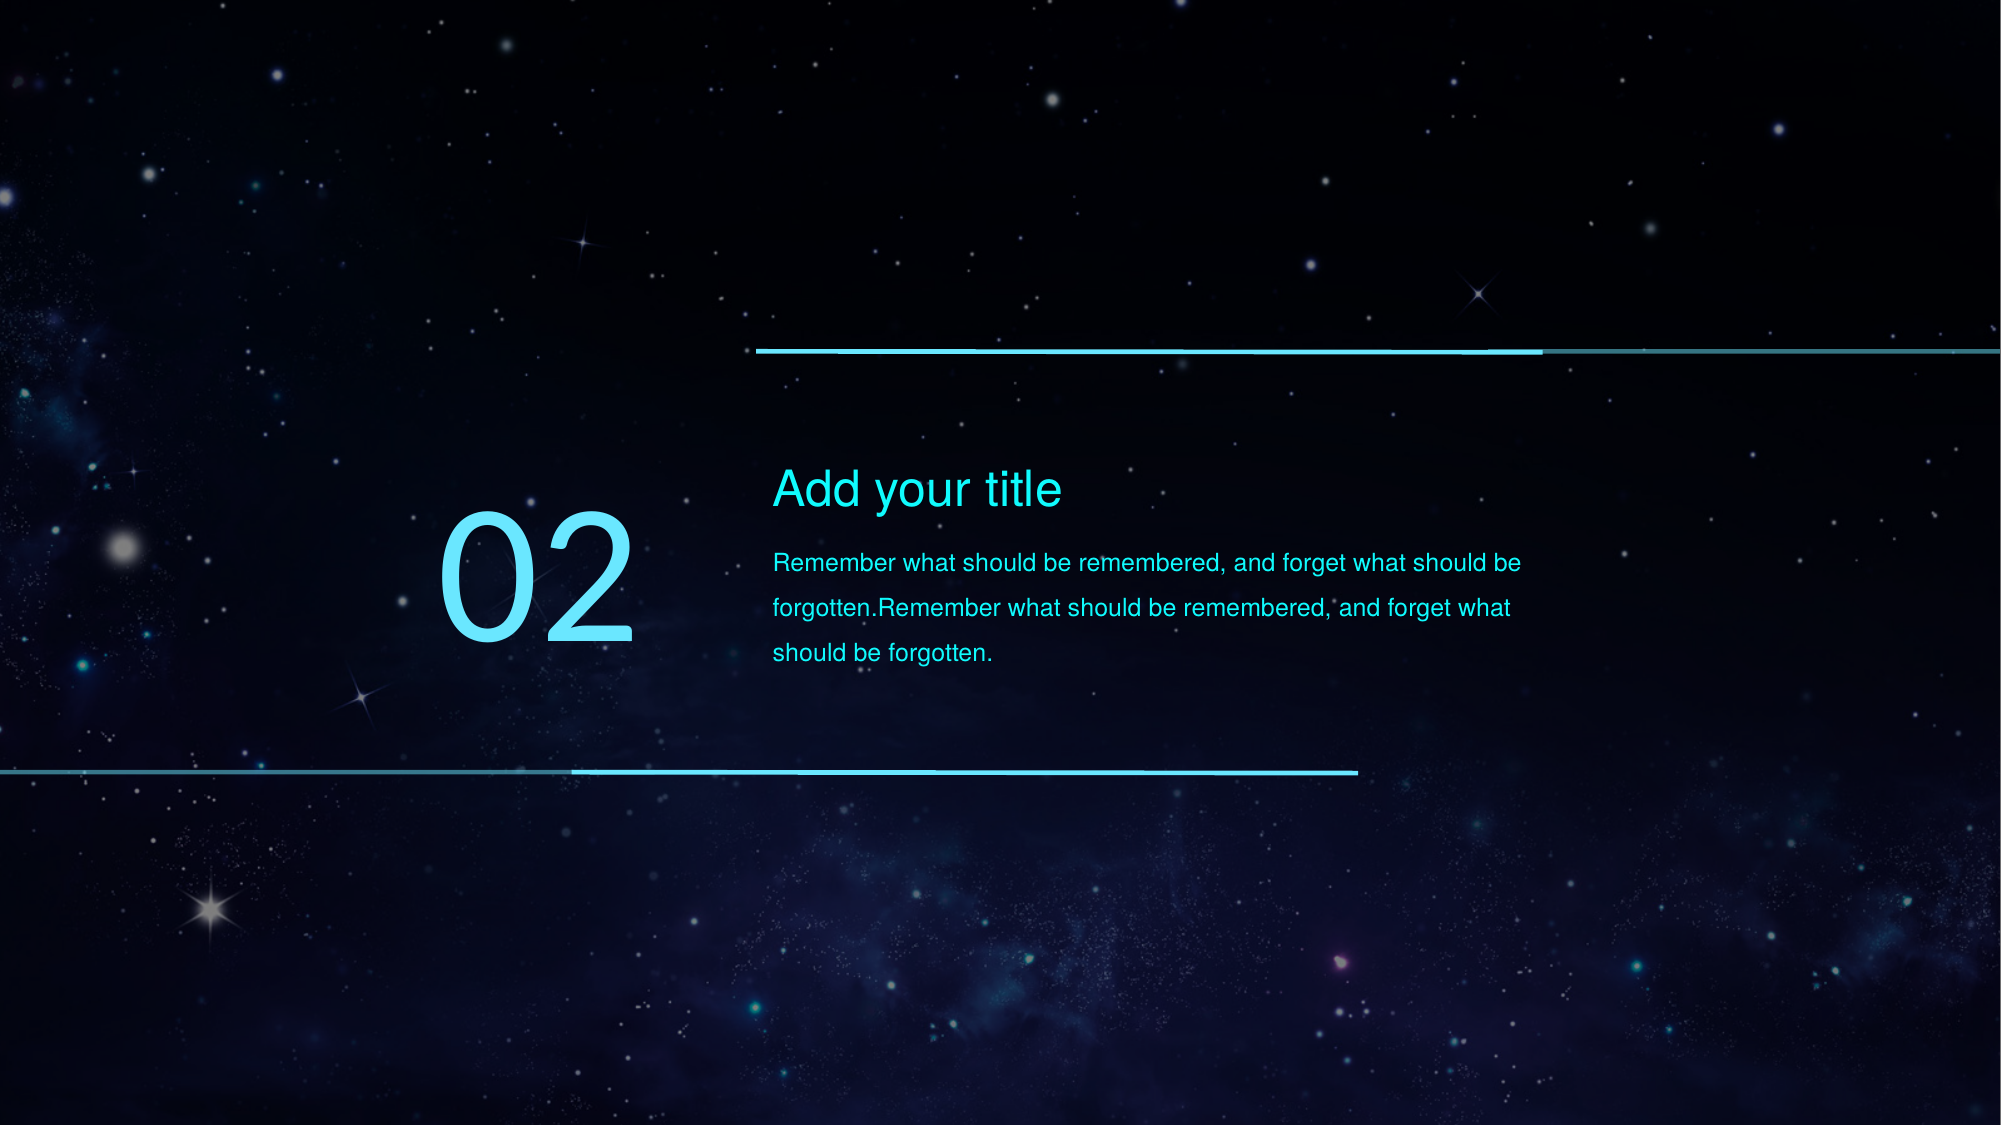

02
Add your title
Remember what should be remembered, and forget what should be forgotten.Remember what should be remembered, and forget what should be forgotten.